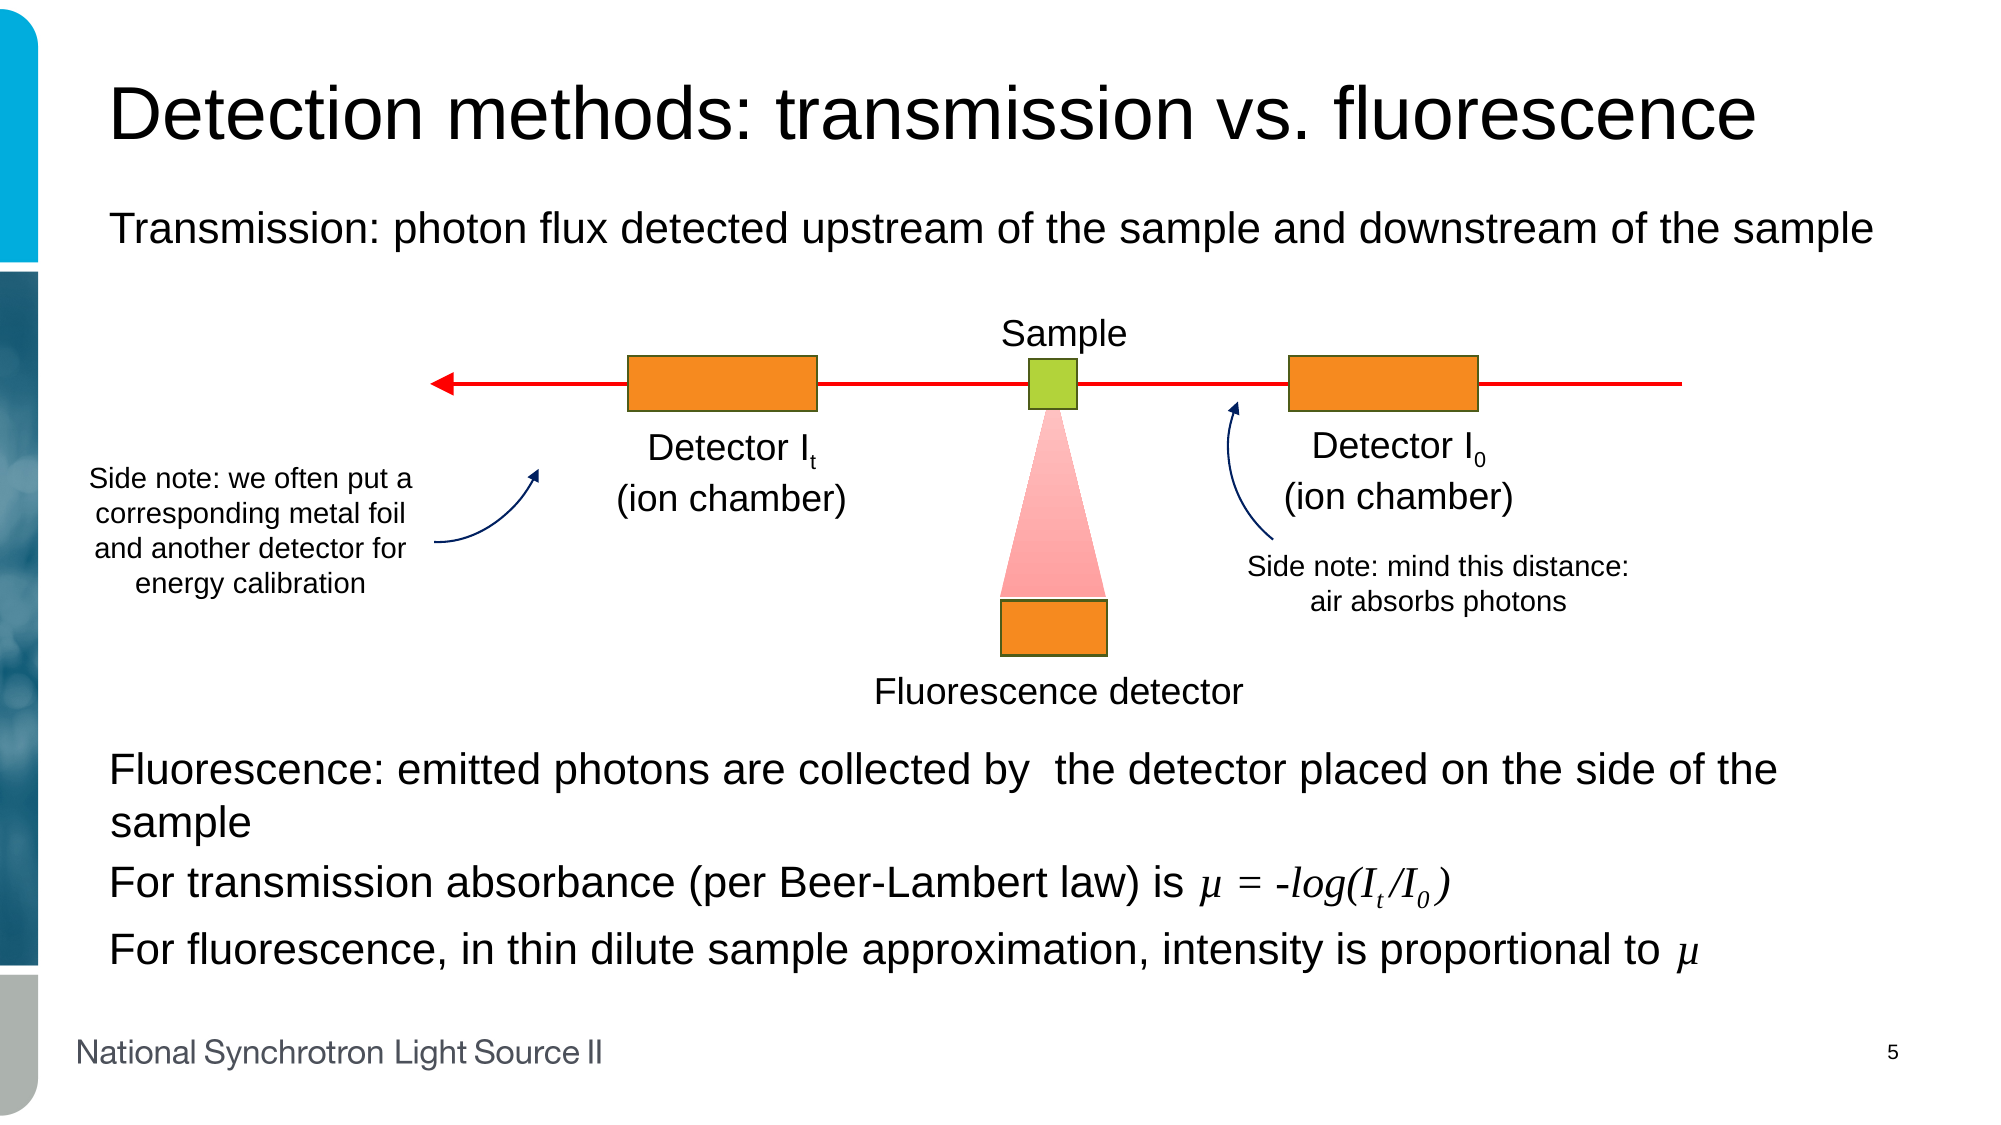

# Detection methods: transmission vs. fluorescence
Transmission: photon flux detected upstream of the sample and downstream of the sample

Fluorescence: emitted photons are collected by  the detector placed on the side of the sample
For transmission absorbance (per Beer-Lambert law) is µ = -log(It /I0 )
For fluorescence, in thin dilute sample approximation, intensity is proportional to µ
Sample

Detector I0
(ion chamber)
Detector It
(ion chamber)
Side note: we often put a corresponding metal foil and another detector for energy calibration

Side note: mind this distance: air absorbs photons

Fluorescence detector